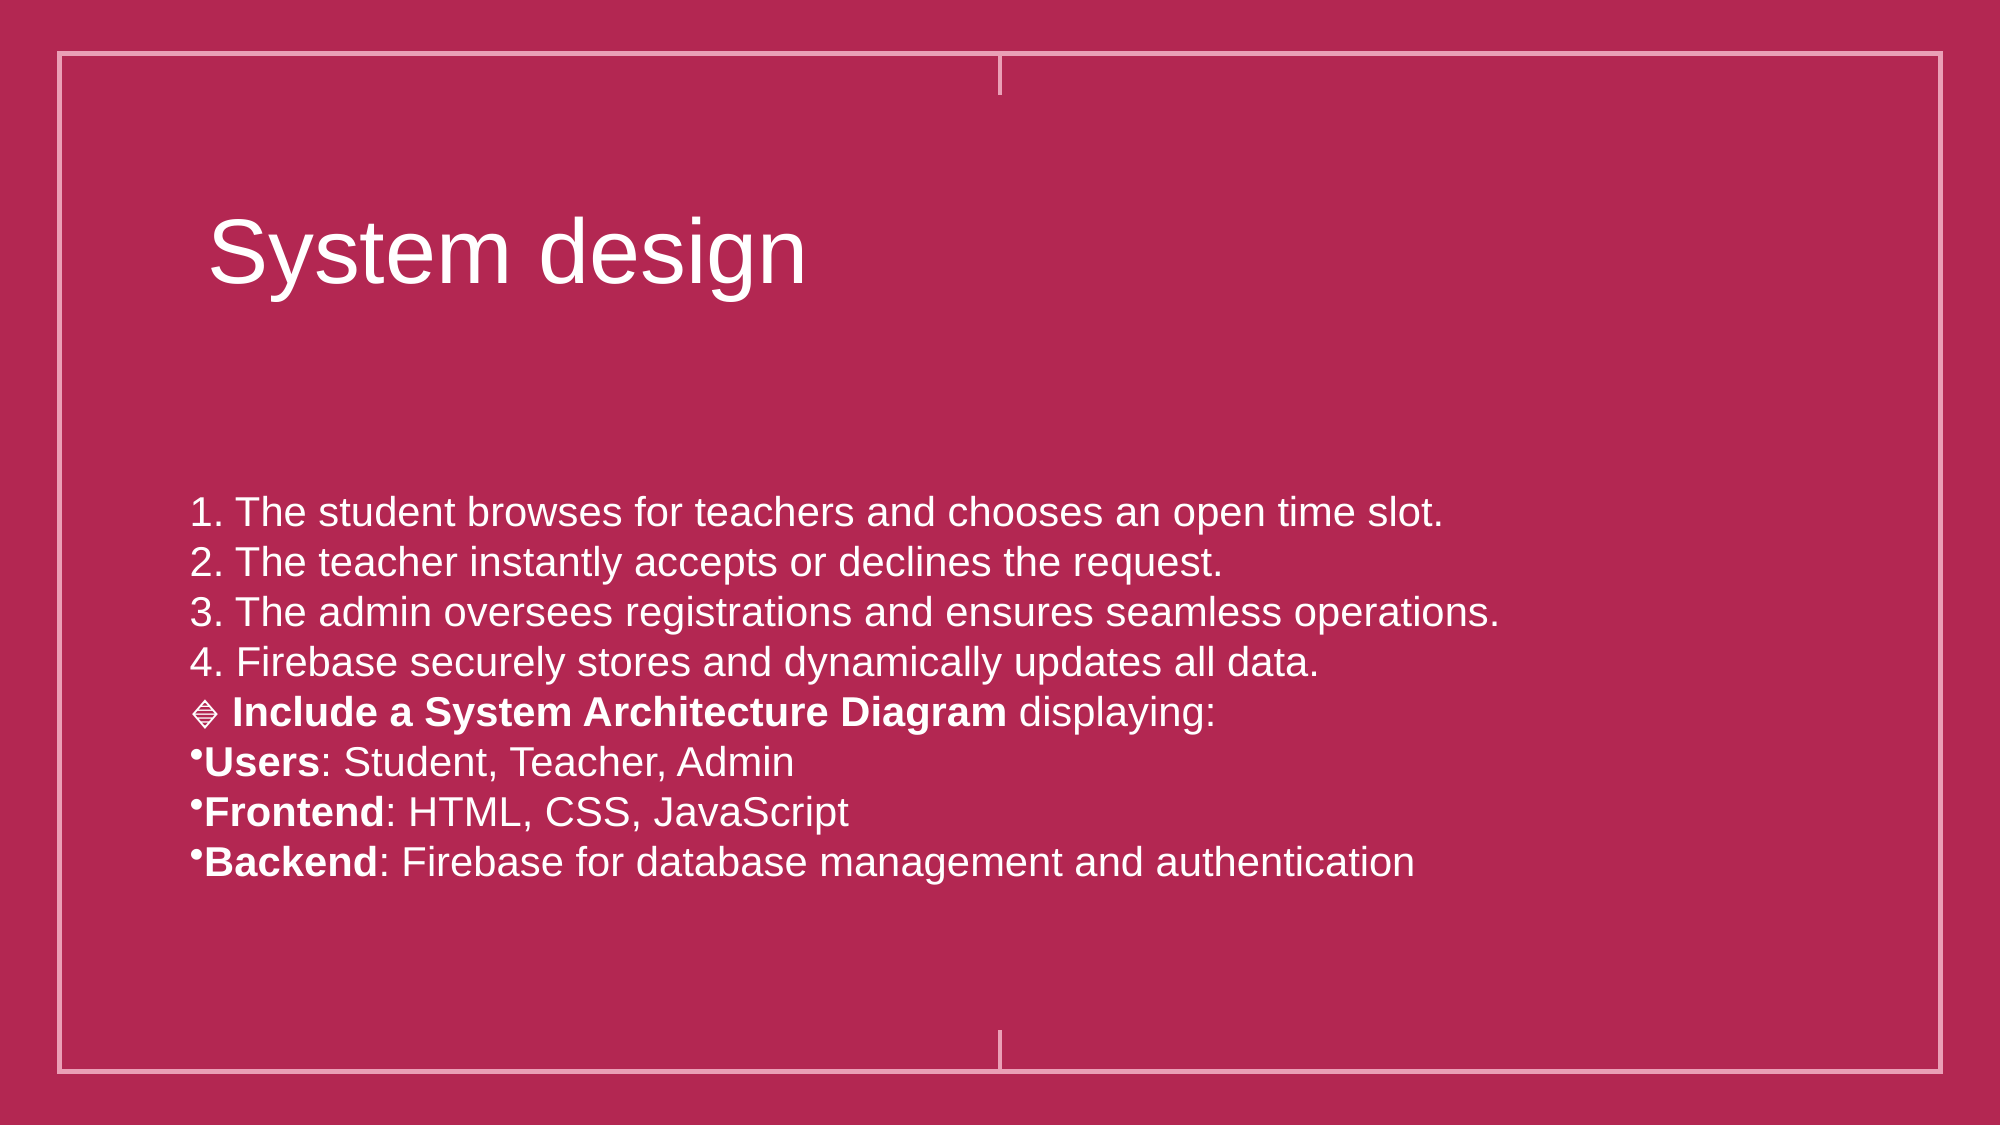

System design
# 1. The student browses for teachers and chooses an open time slot. 2. The teacher instantly accepts or declines the request. 3. The admin oversees registrations and ensures seamless operations. 4. Firebase securely stores and dynamically updates all data.
🔹 Include a System Architecture Diagram displaying:
Users: Student, Teacher, Admin
Frontend: HTML, CSS, JavaScript
Backend: Firebase for database management and authentication